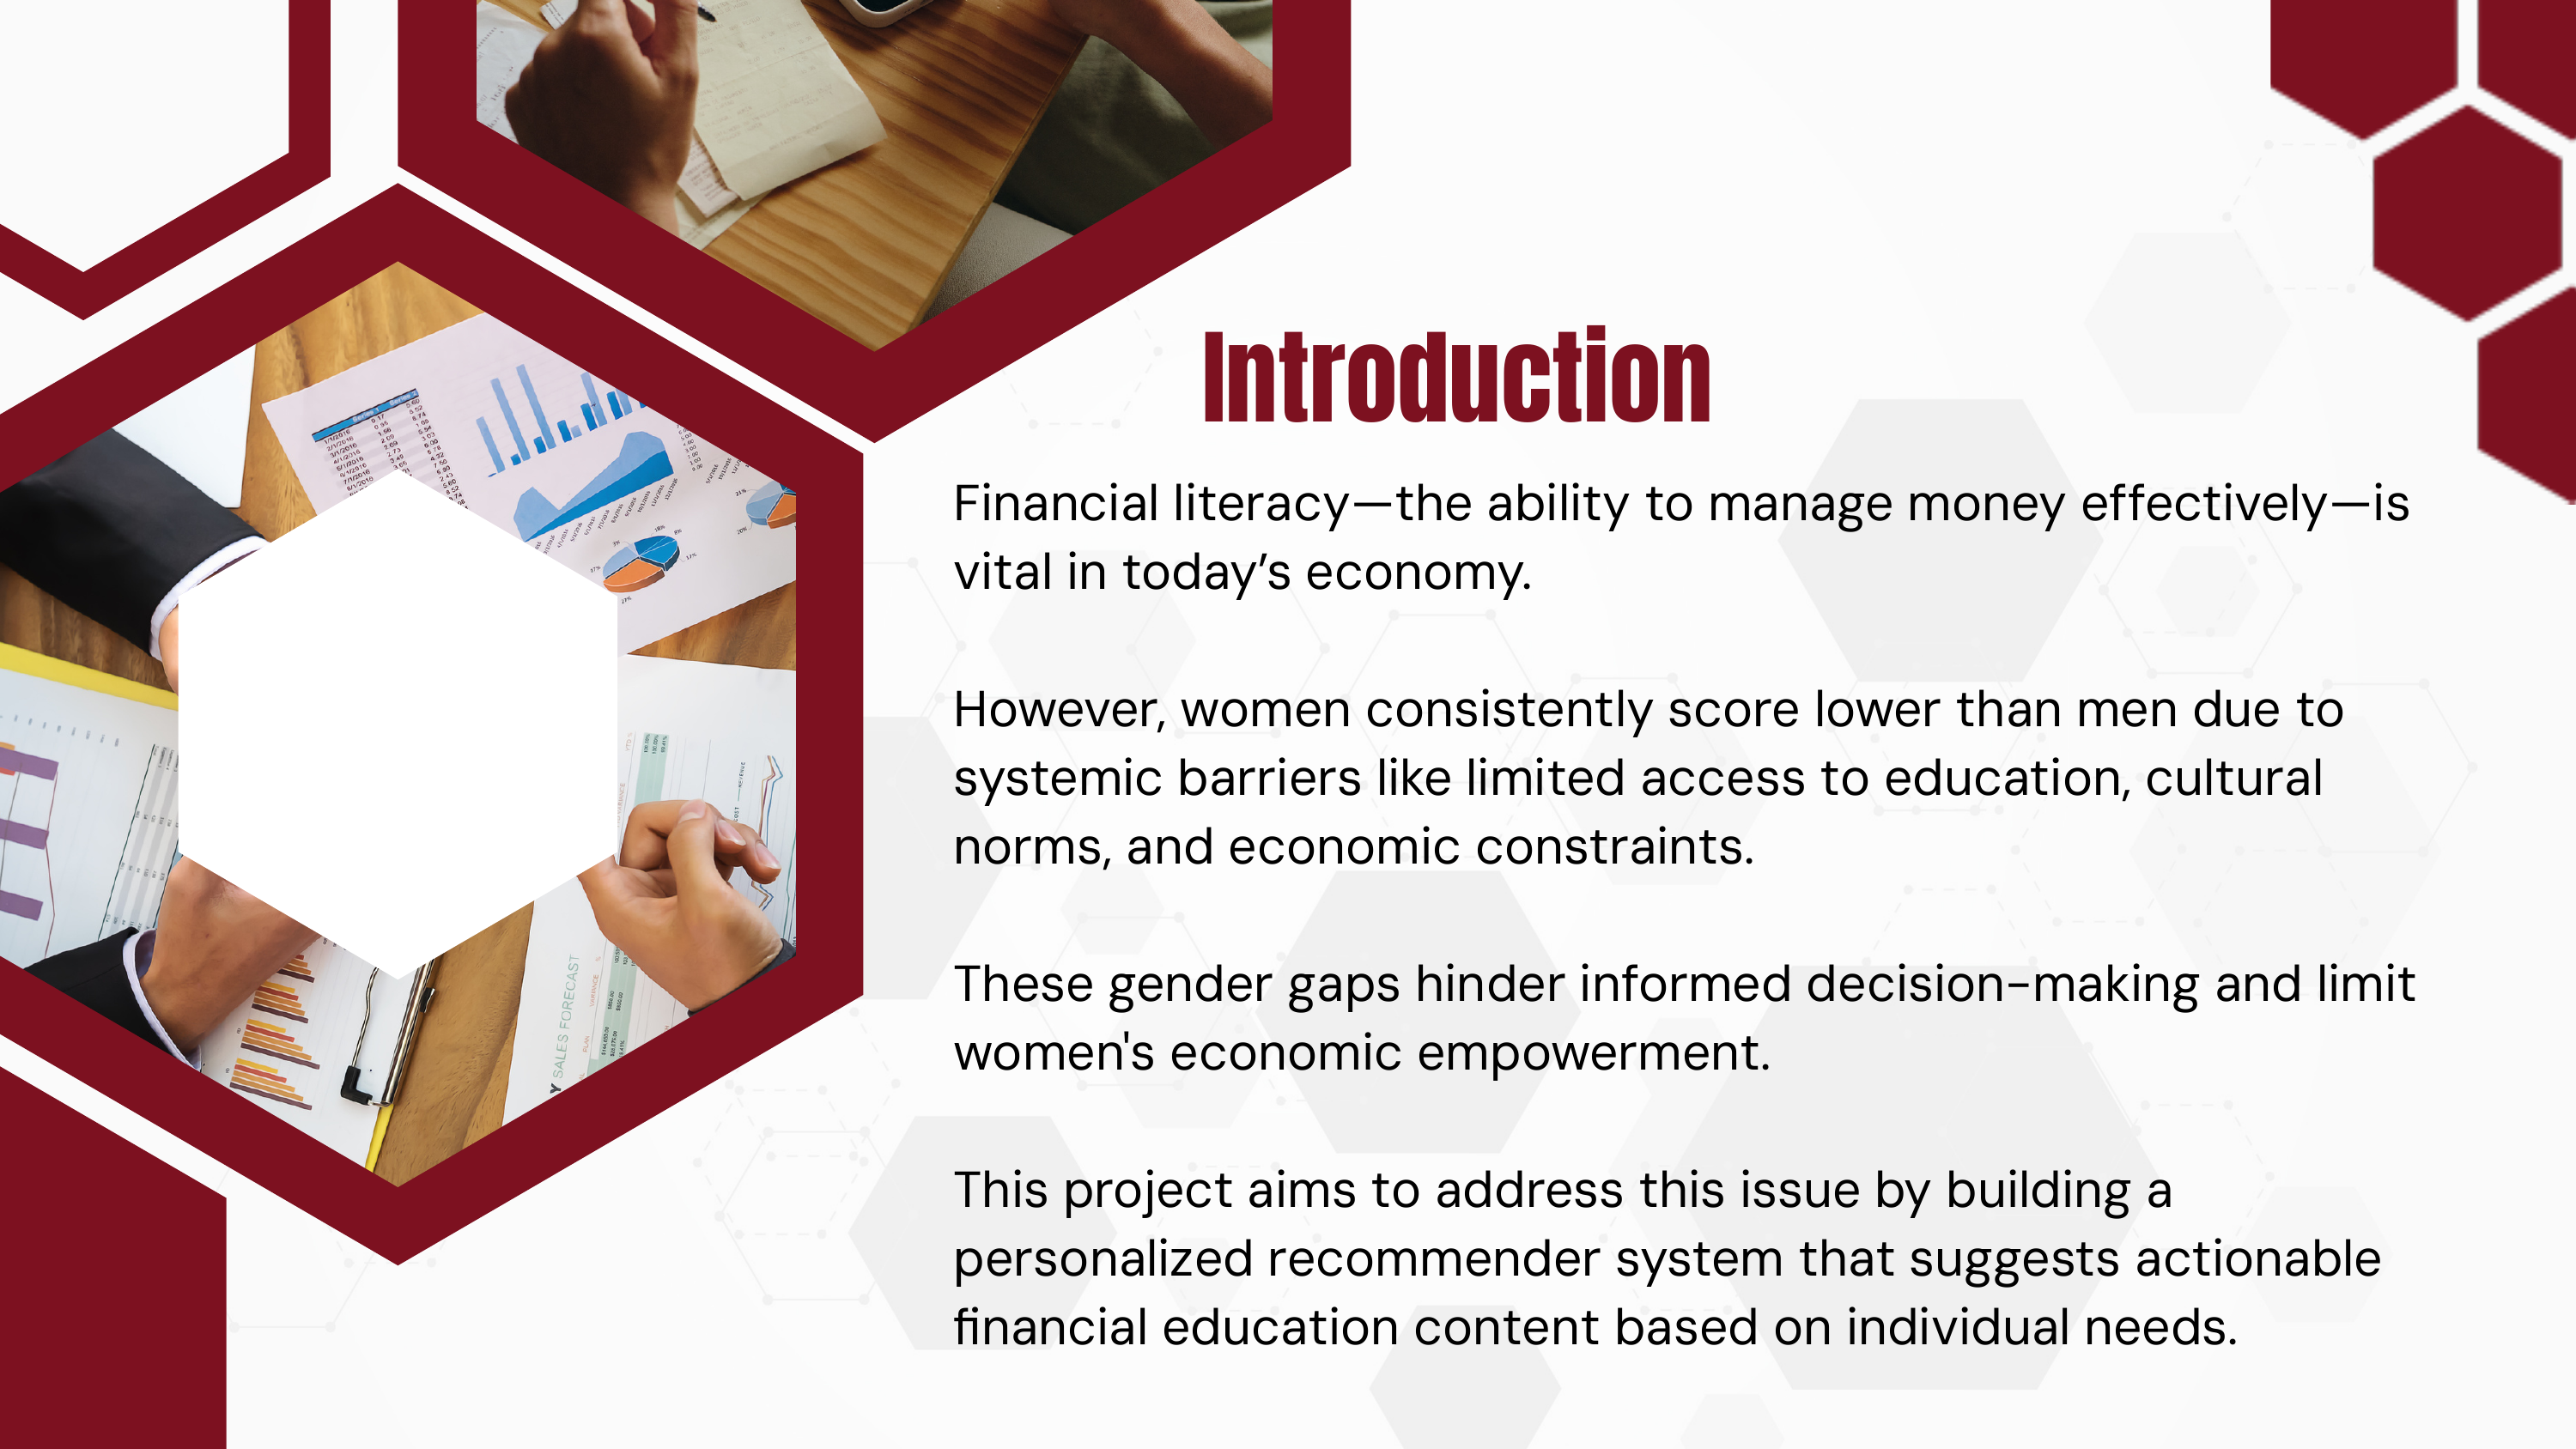

Introduction
Financial literacy—the ability to manage money effectively—is vital in today’s economy.

However, women consistently score lower than men due to systemic barriers like limited access to education, cultural norms, and economic constraints.

These gender gaps hinder informed decision-making and limit women's economic empowerment.

This project aims to address this issue by building a personalized recommender system that suggests actionable financial education content based on individual needs.